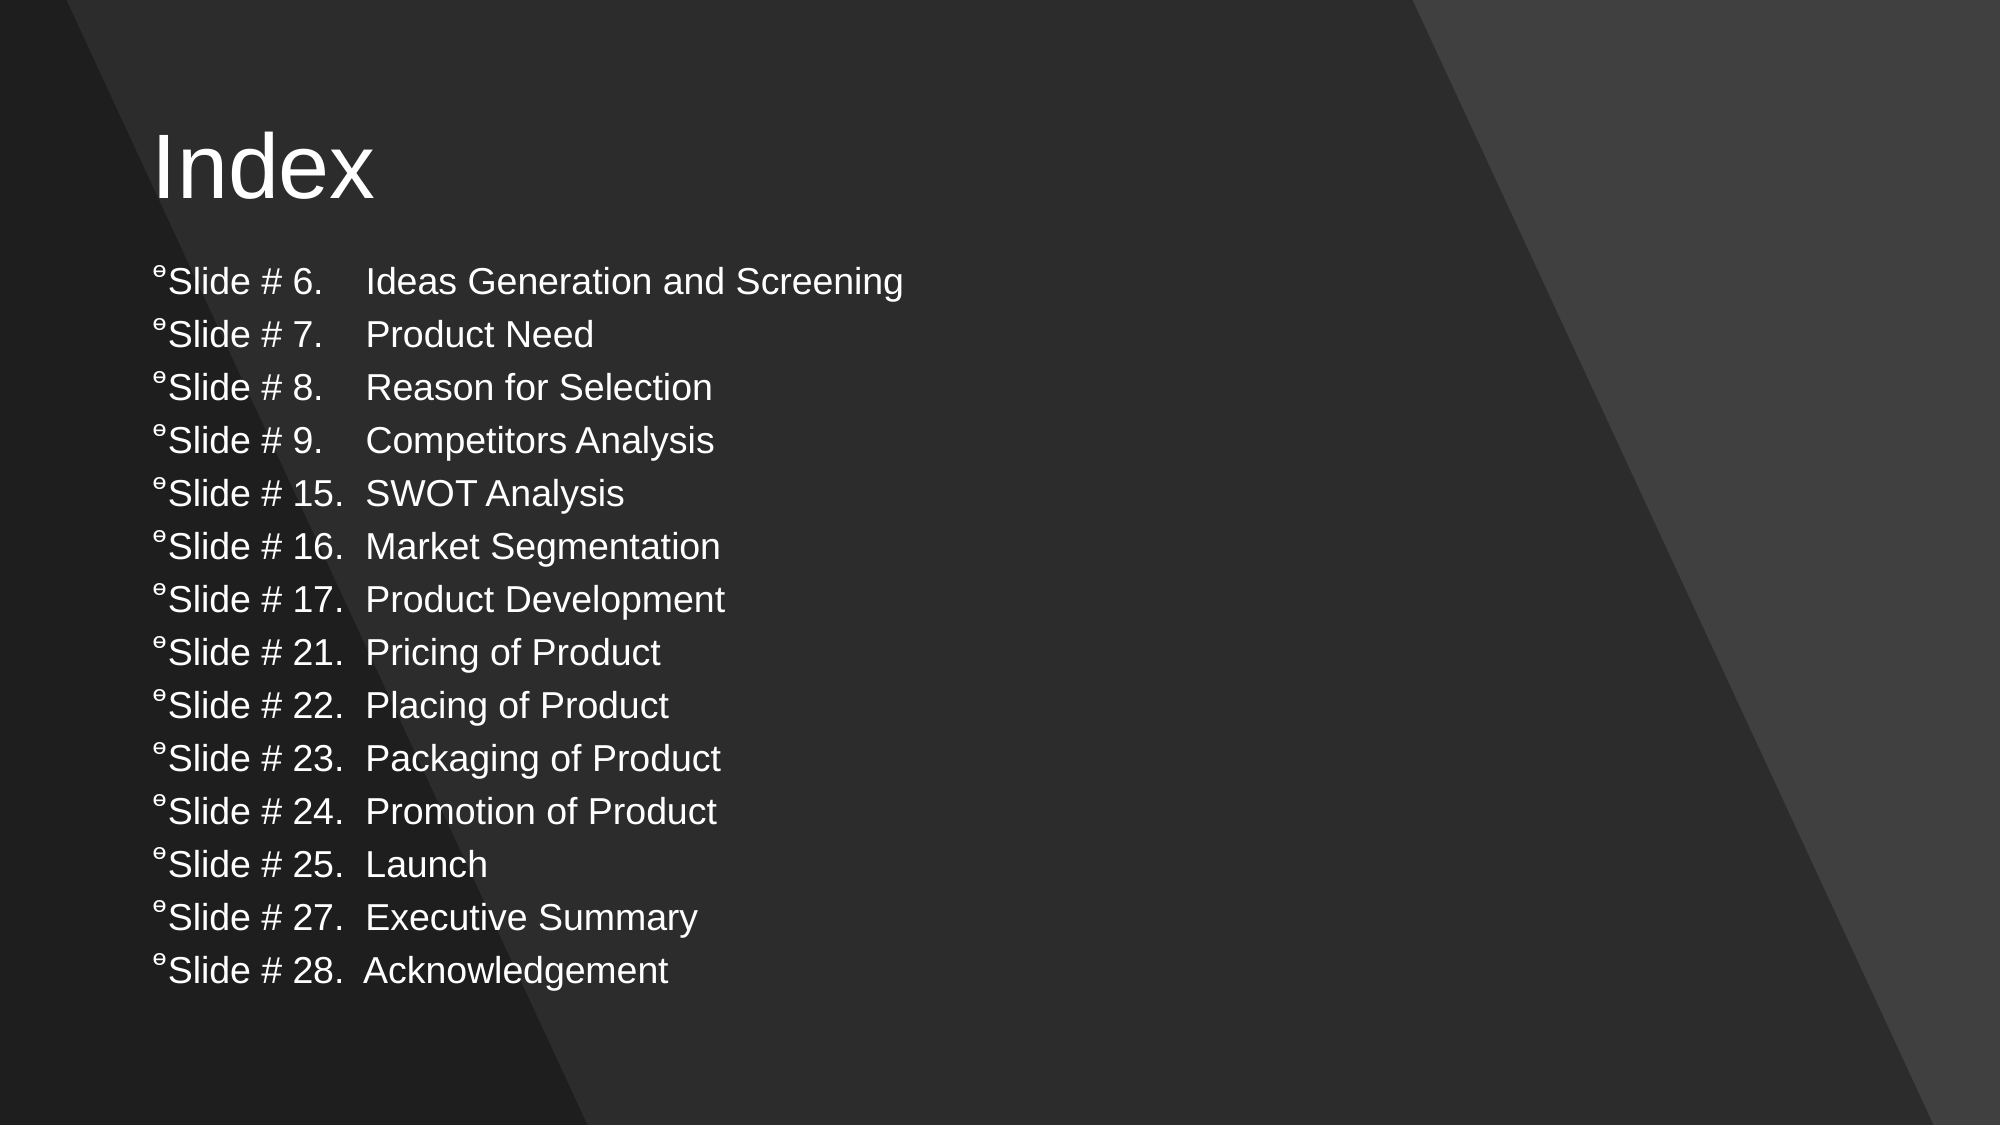

# Index
Slide # 6.    Ideas Generation and Screening
Slide # 7.    Product Need
Slide # 8.    Reason for Selection
Slide # 9.    Competitors Analysis
Slide # 15.  SWOT Analysis
Slide # 16.  Market Segmentation
Slide # 17.  Product Development
Slide # 21.  Pricing of Product
Slide # 22.  Placing of Product
Slide # 23.  Packaging of Product
Slide # 24.  Promotion of Product
Slide # 25.  Launch
Slide # 27.  Executive Summary
Slide # 28.  Acknowledgement